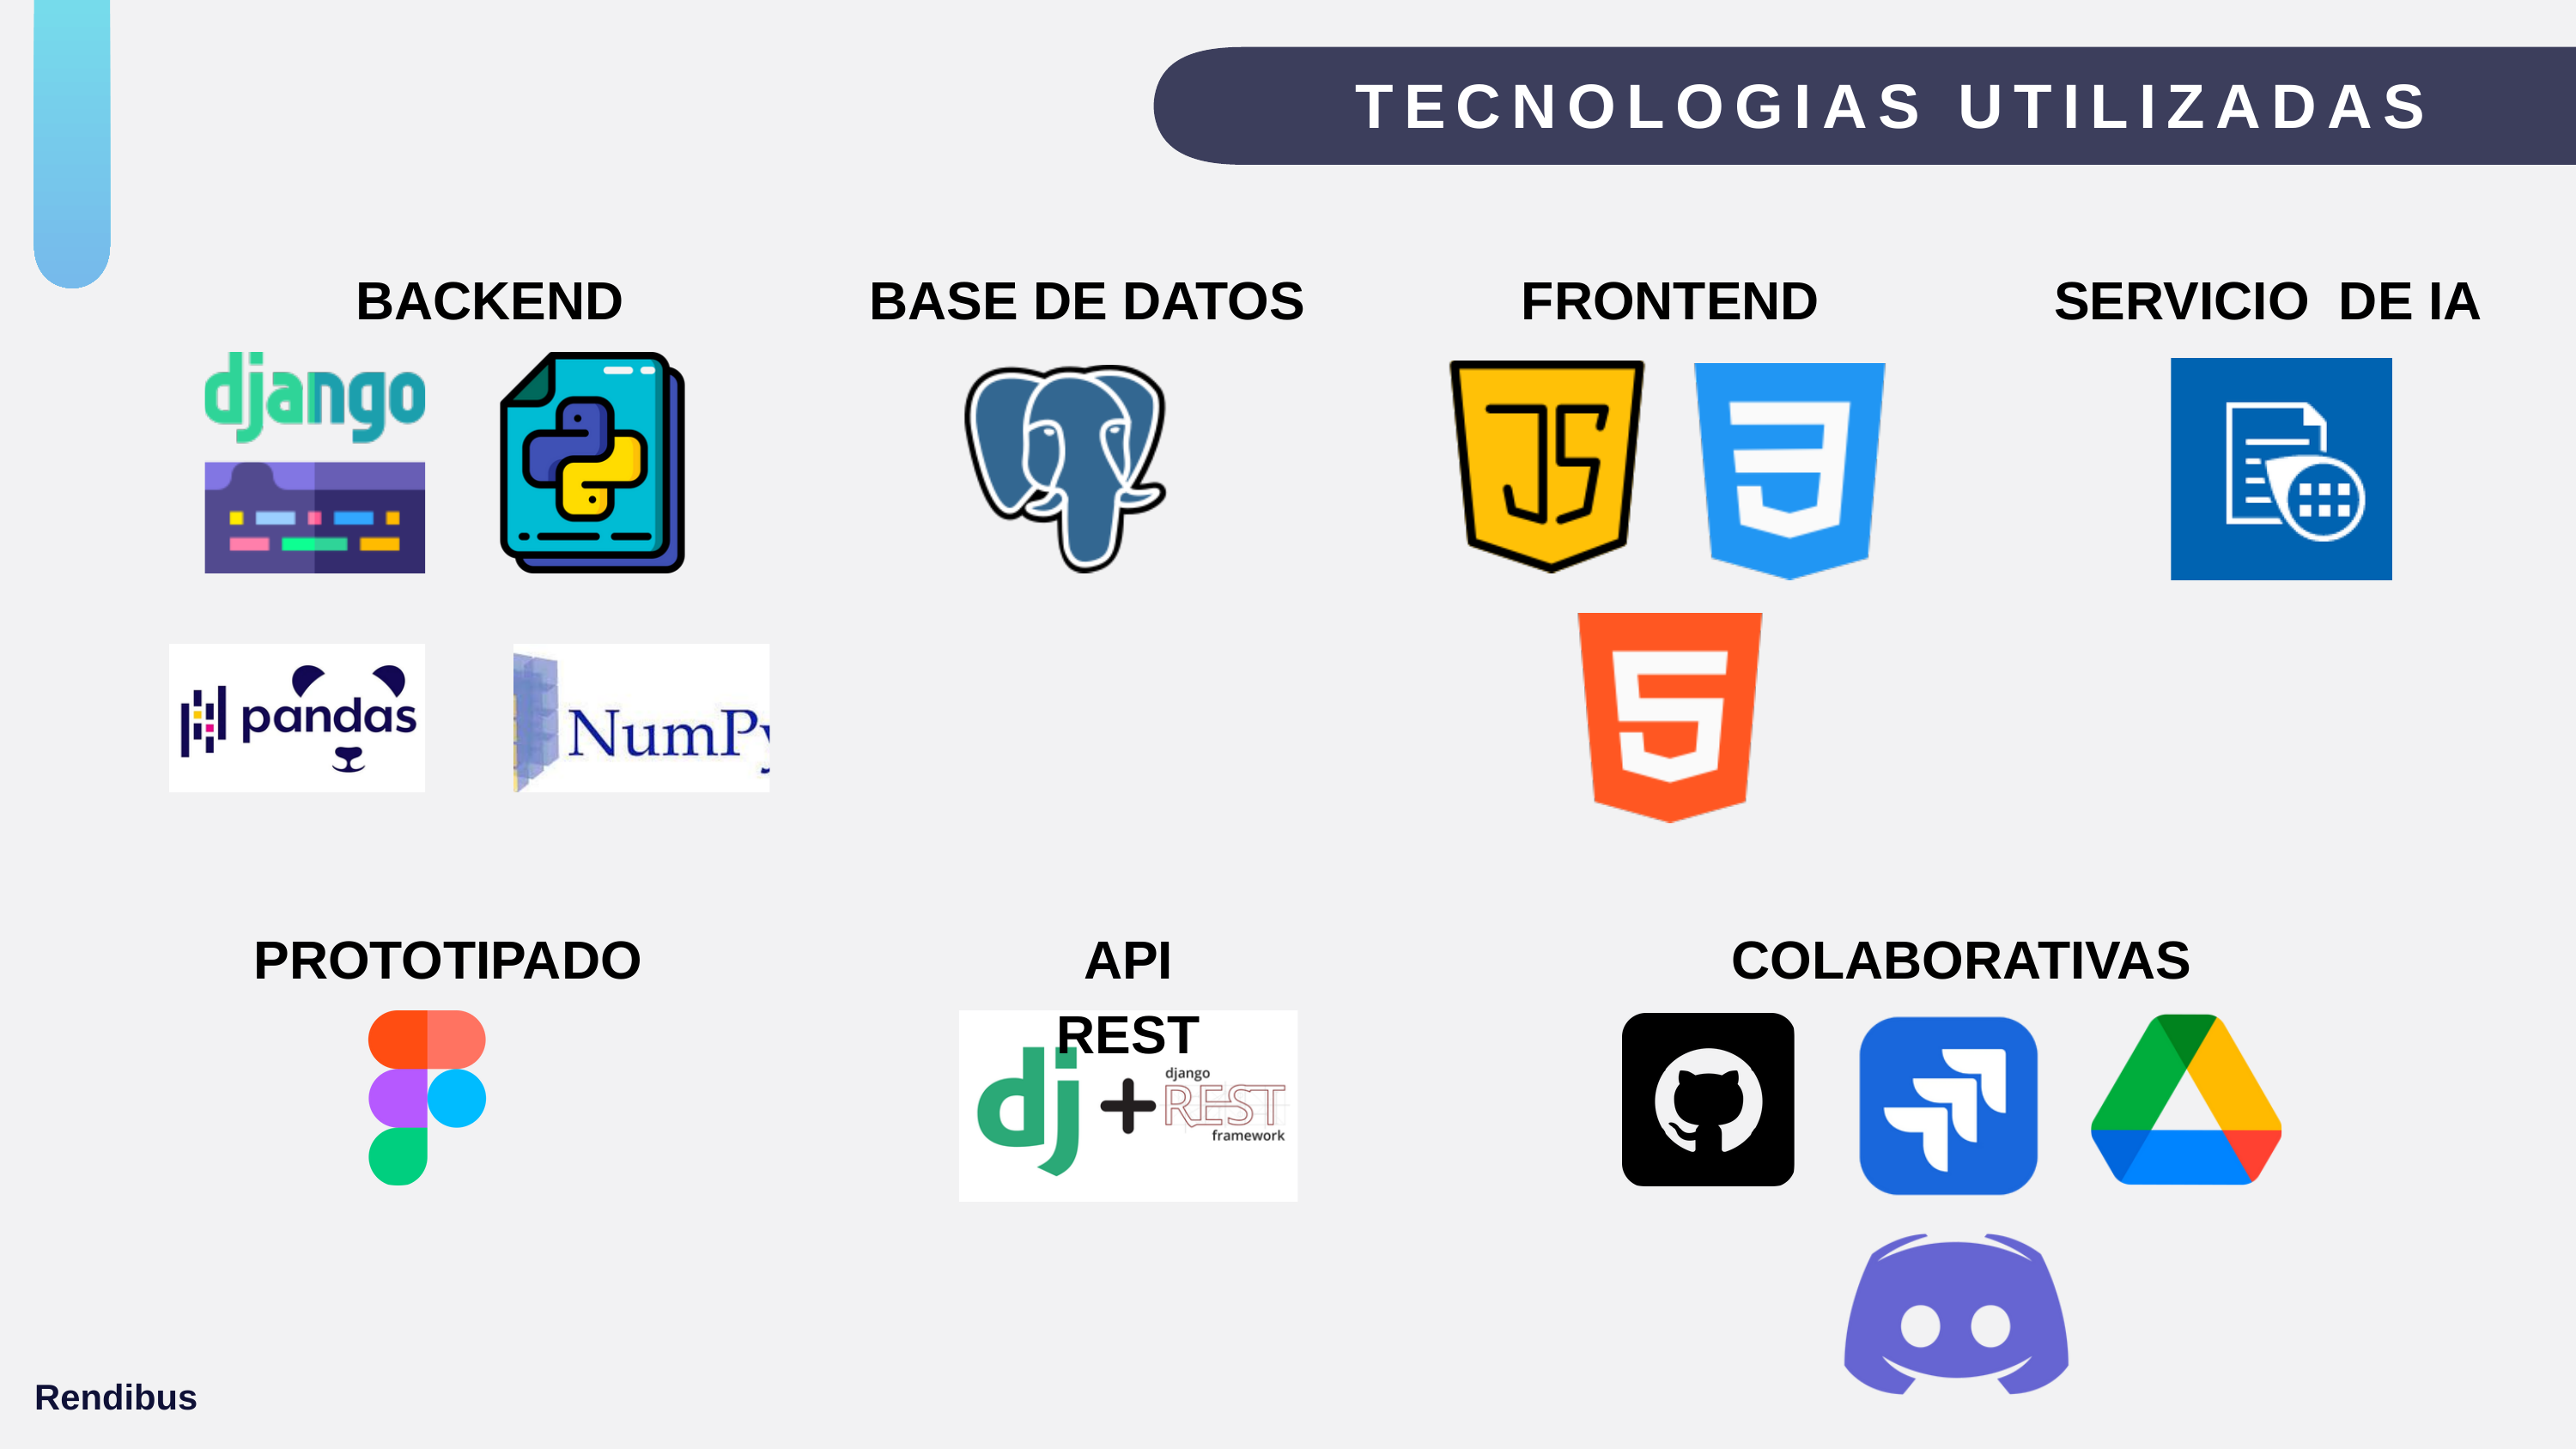

TECNOLOGIAS UTILIZADAS
BACKEND
BASE DE DATOS
FRONTEND
SERVICIO  DE IA

PROTOTIPADO
API REST
COLABORATIVAS

Rendibus